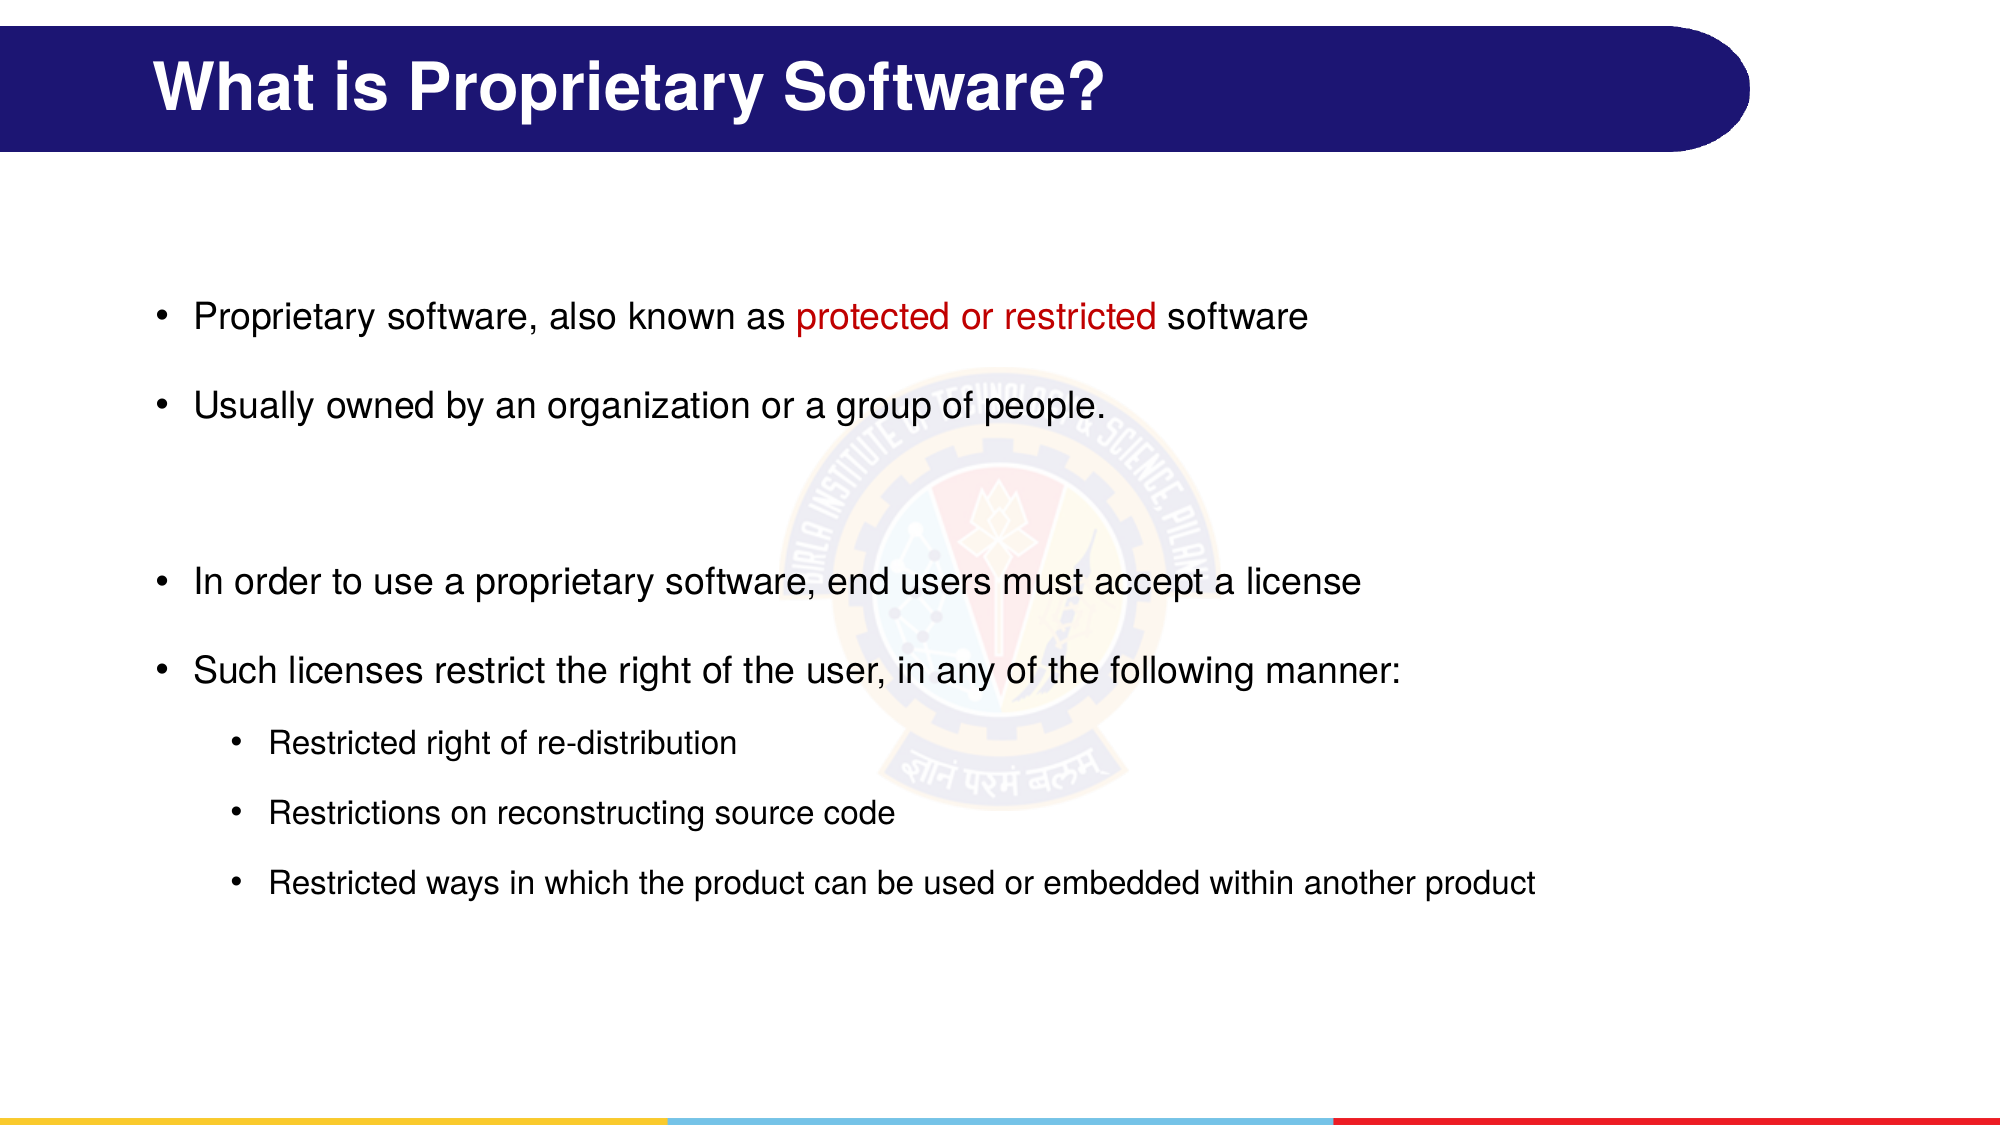

# What is Proprietary Software?

Proprietary software, also known as protected or restricted software
Usually owned by an organization or a group of people.

In order to use a proprietary software, end users must accept a license
Such licenses restrict the right of the user, in any of the following manner:
Restricted right of re-distribution
Restrictions on reconstructing source code
Restricted ways in which the product can be used or embedded within another product